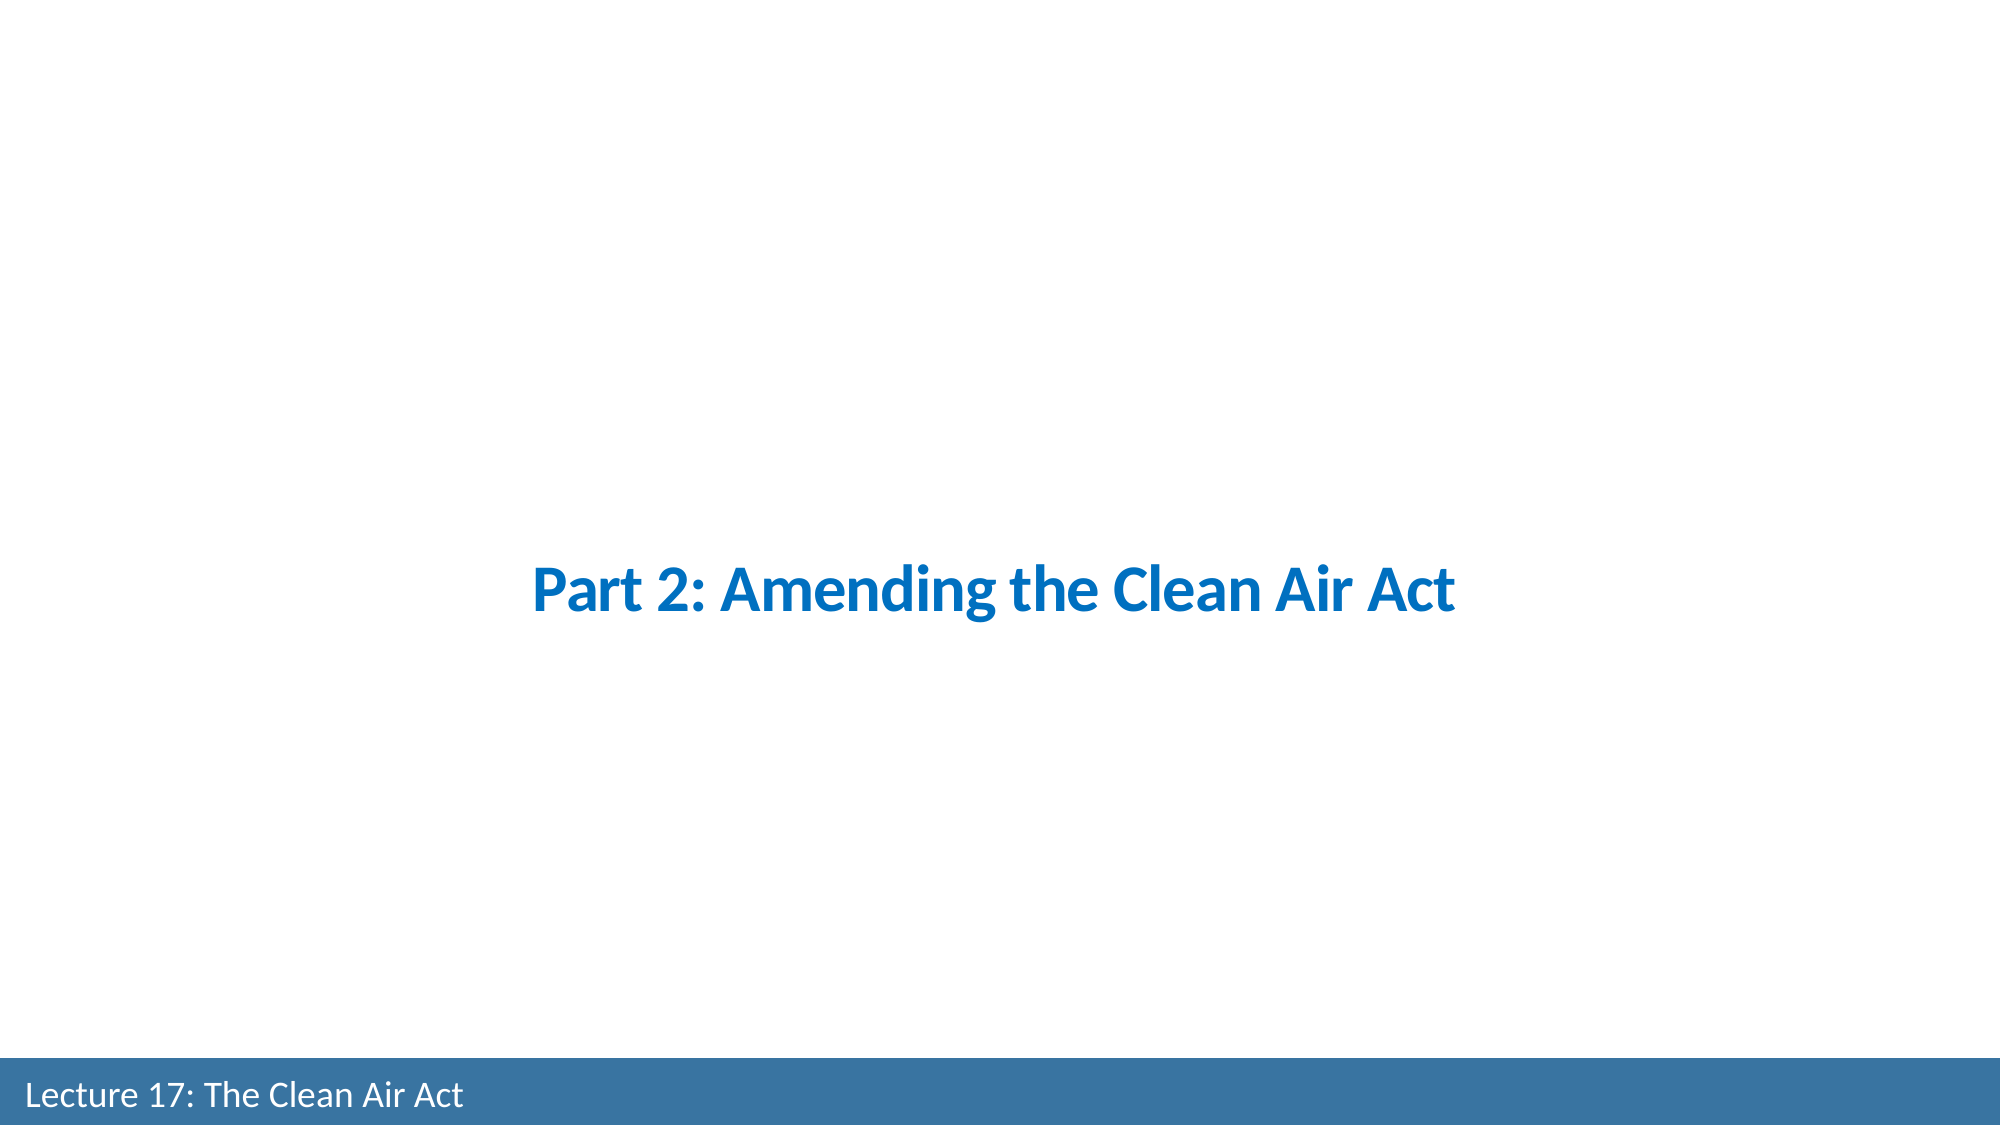

# Part 2: Amending the Clean Air Act